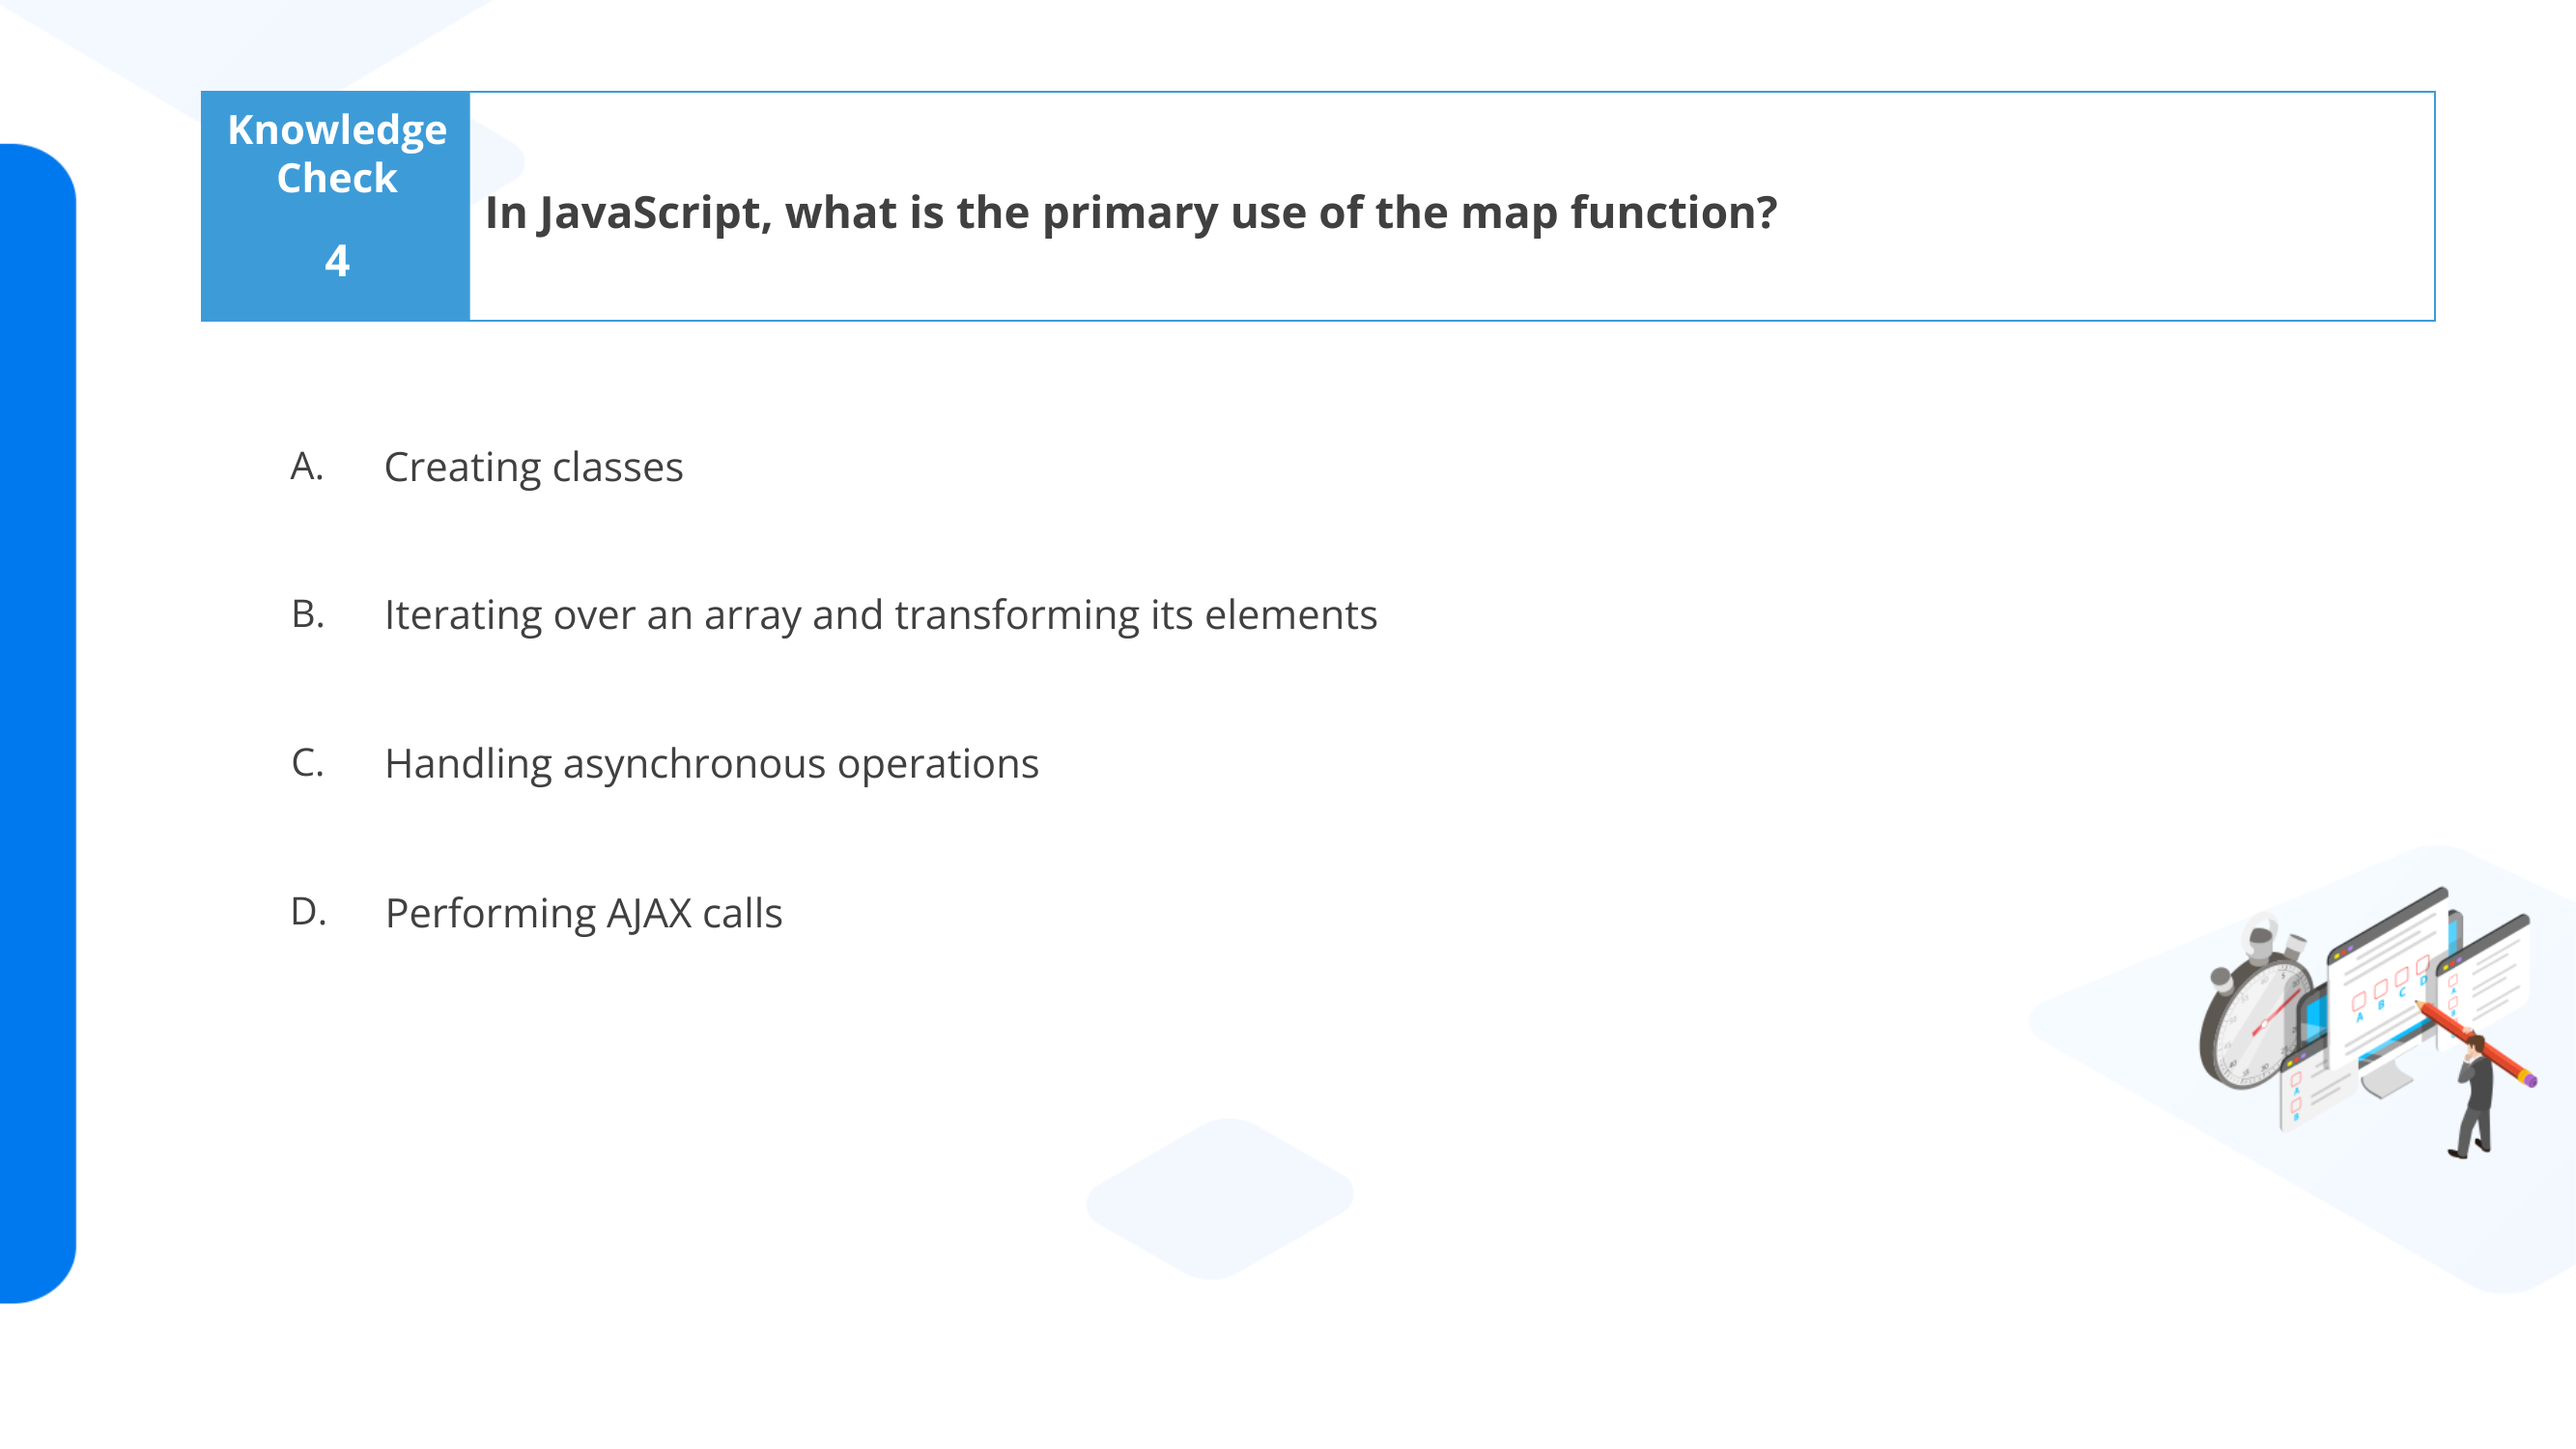

In JavaScript, what is the primary use of the map function?
4
Creating classes
Iterating over an array and transforming its elements
Handling asynchronous operations
Performing AJAX calls